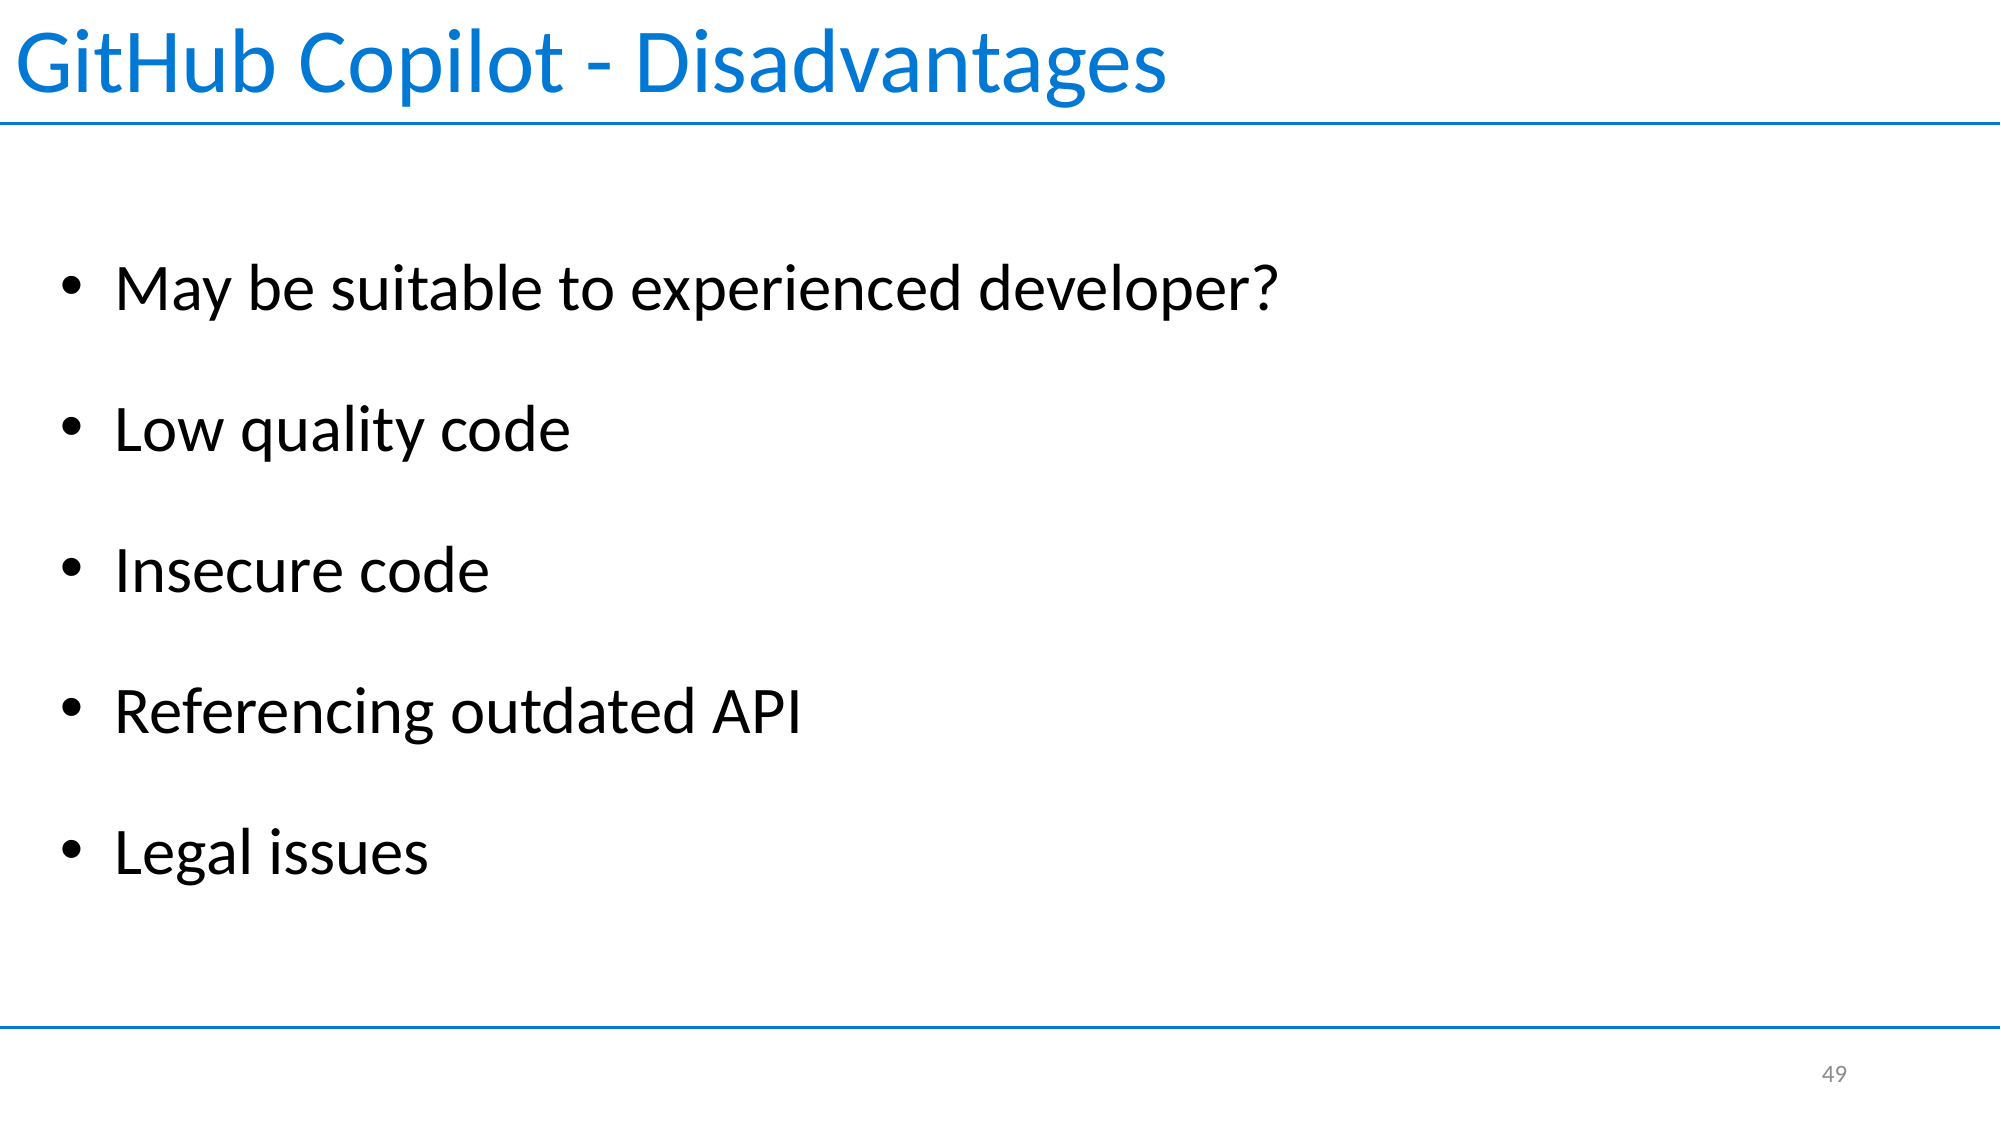

GitHub Copilot - Disadvantages

May be suitable to experienced developer?
Low quality code
Insecure code
Referencing outdated API
Legal issues

49